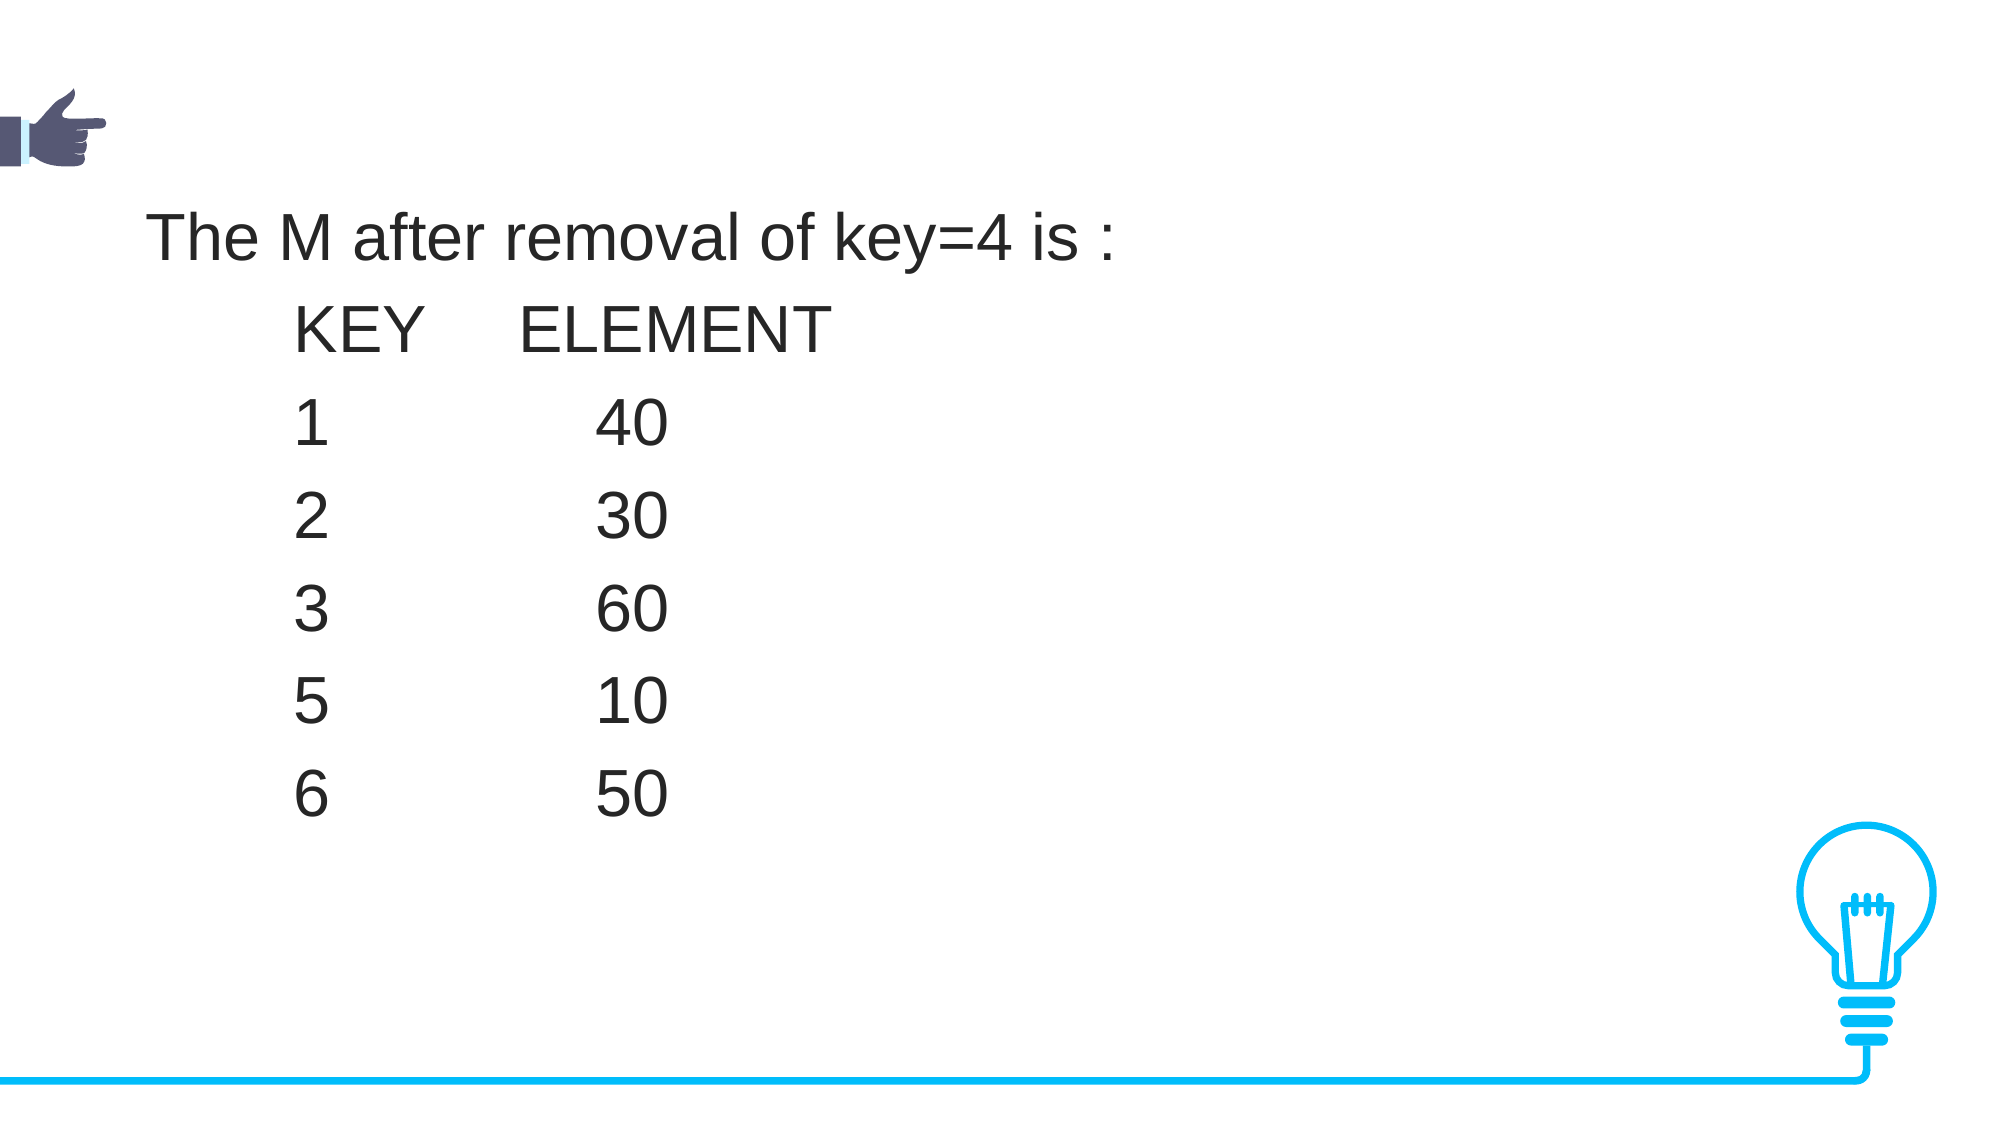

The M after removal of key=4 is :
        KEY     ELEMENT
        1       	40
        2      		30
        3       	60
        5       	10
        6       	50